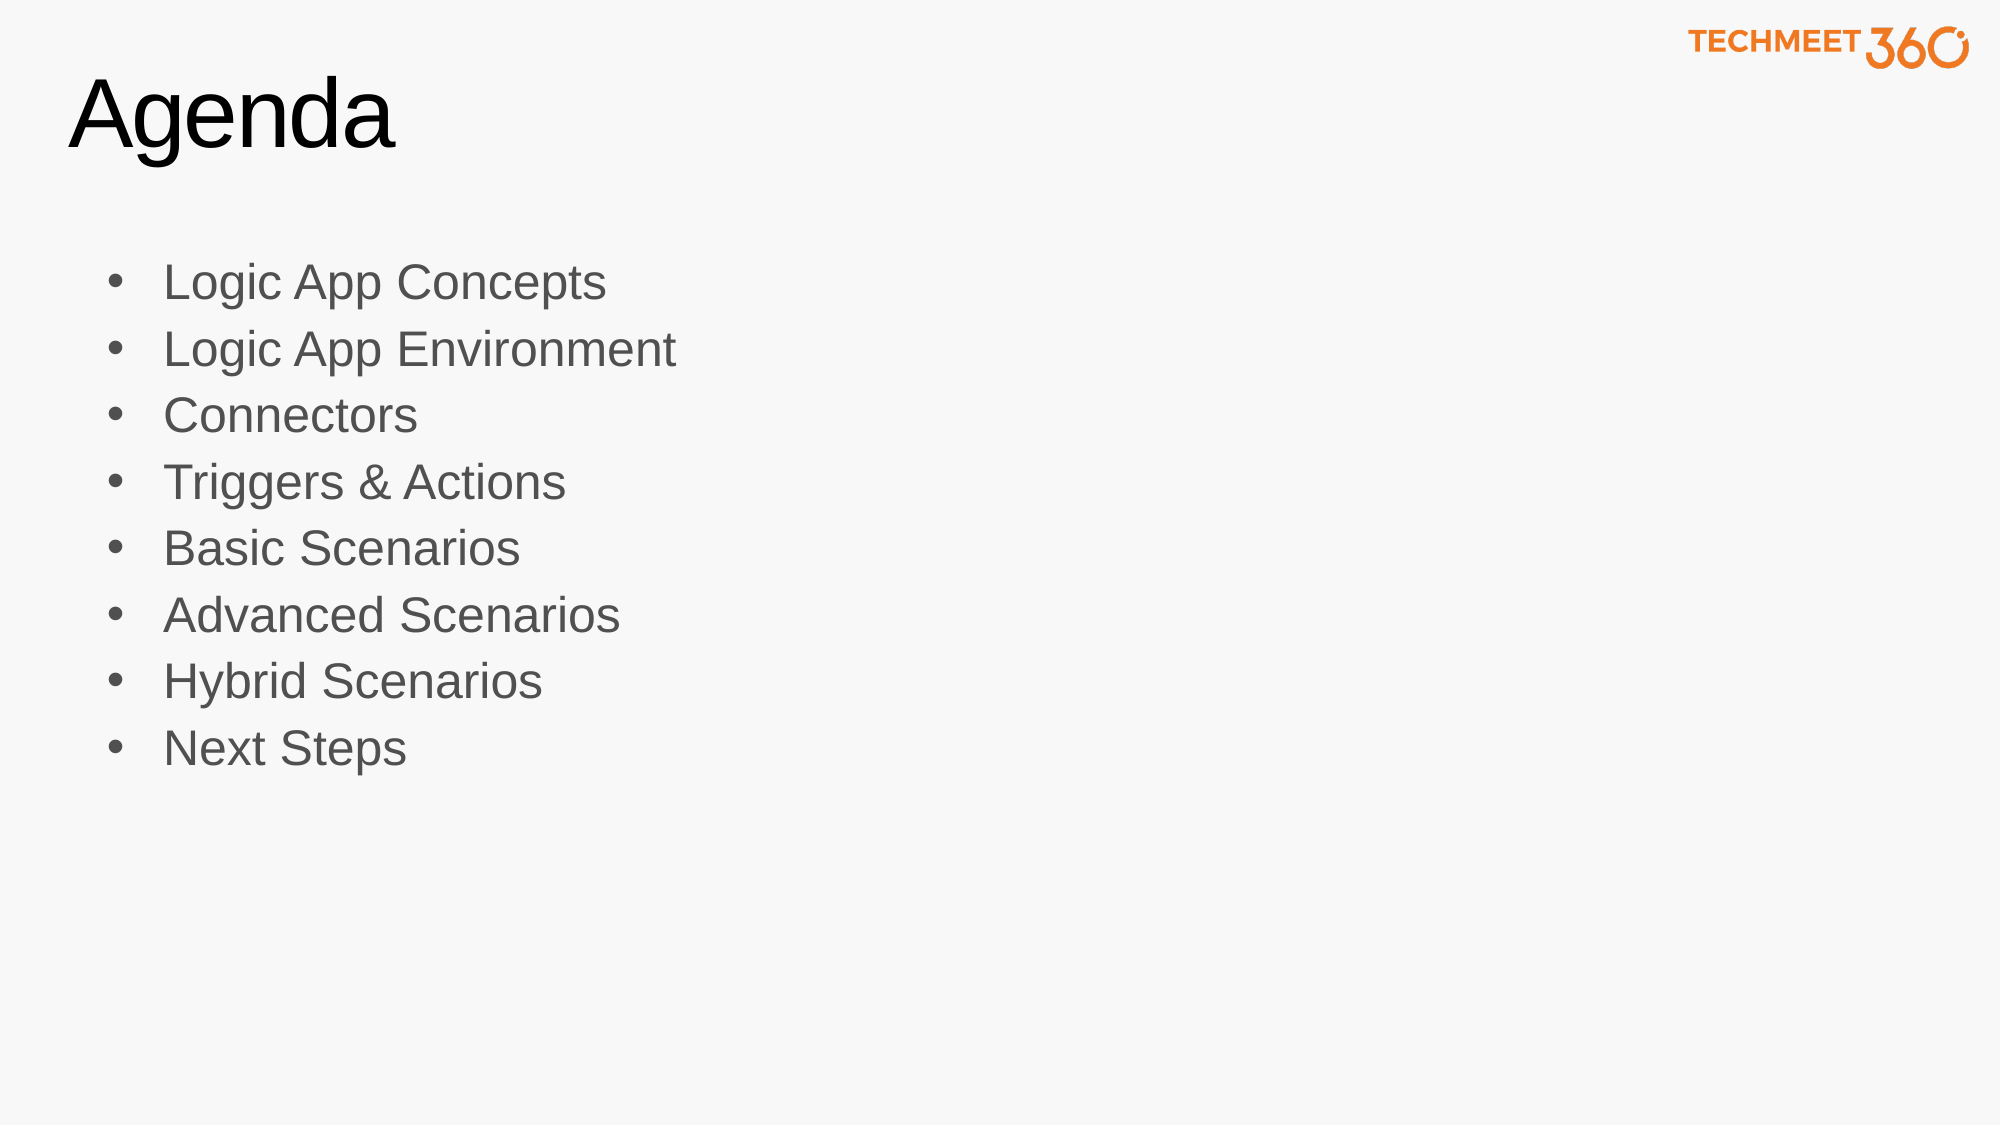

# Agenda
Logic App Concepts
Logic App Environment
Connectors
Triggers & Actions
Basic Scenarios
Advanced Scenarios
Hybrid Scenarios
Next Steps